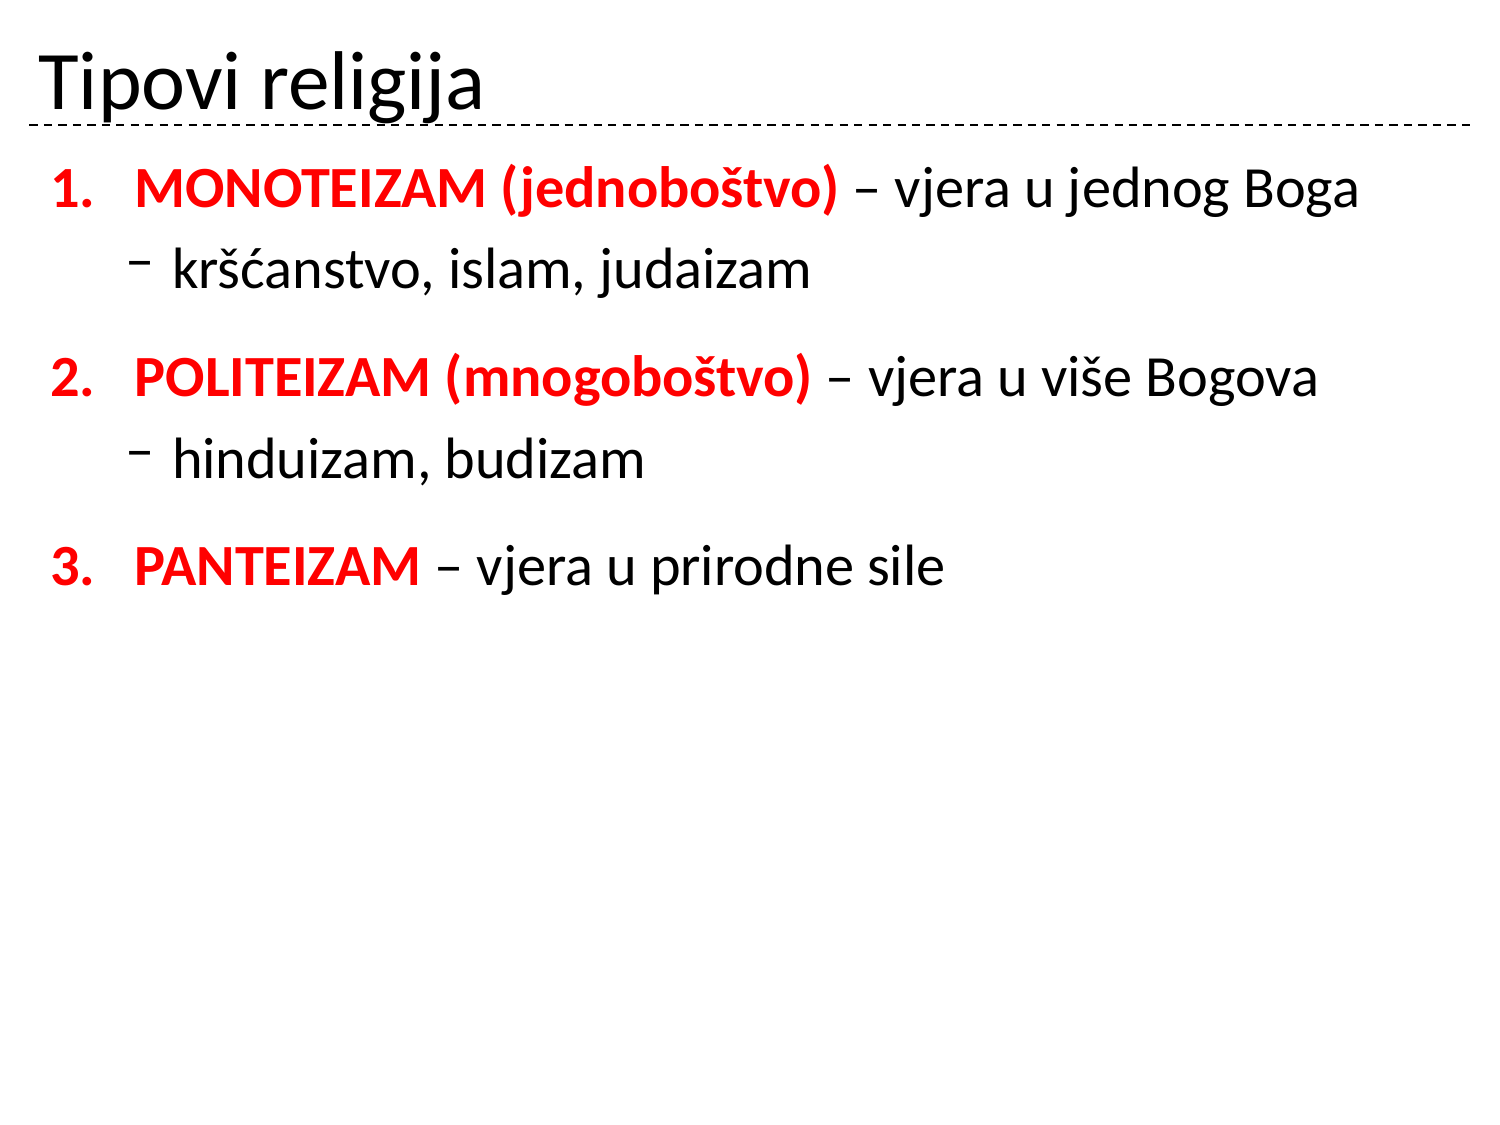

# Tipovi religija
MONOTEIZAM (jednoboštvo) – vjera u jednog Boga
kršćanstvo, islam, judaizam
POLITEIZAM (mnogoboštvo) – vjera u više Bogova
hinduizam, budizam
PANTEIZAM – vjera u prirodne sile